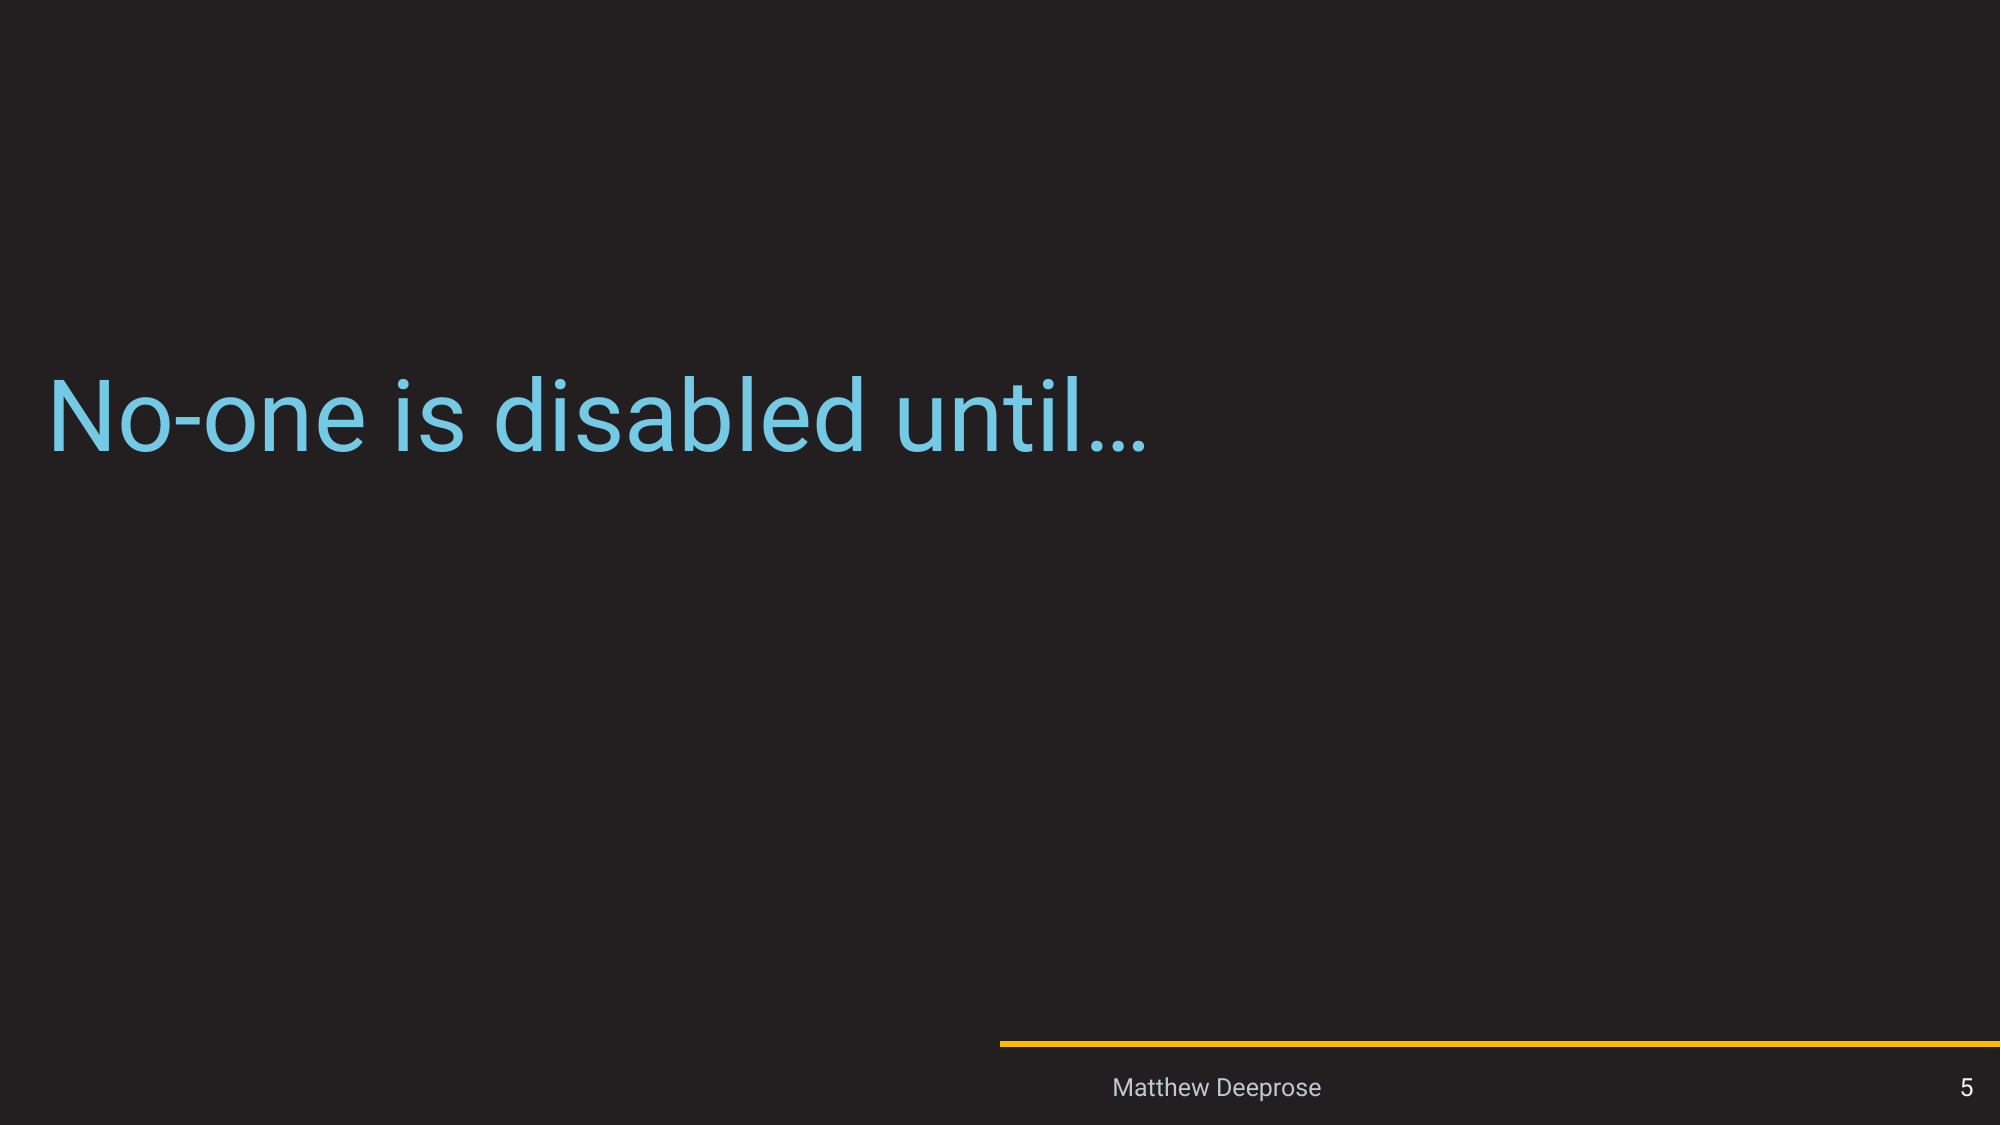

# Intro 2
No-one is disabled until…
5
Matthew Deeprose